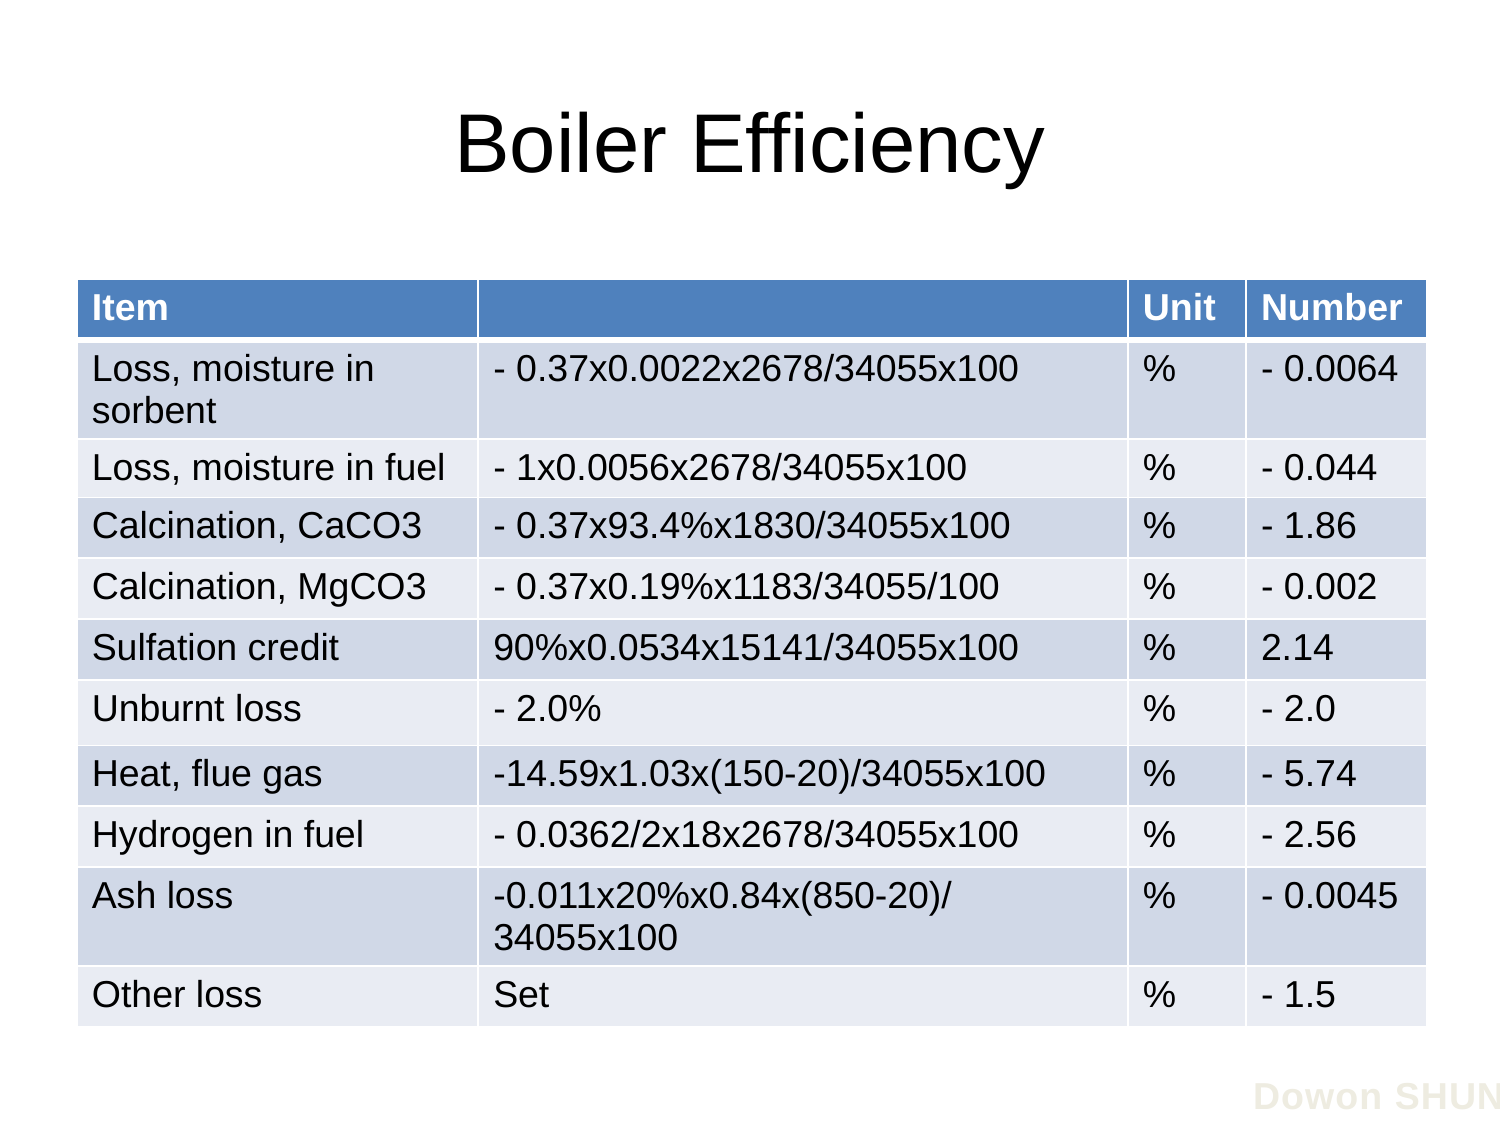

# Boiler Efficiency
| Item |  | Unit | Number |
| --- | --- | --- | --- |
| Loss, moisture in sorbent | - 0.37x0.0022x2678/34055x100 | % | - 0.0064 |
| Loss, moisture in fuel | - 1x0.0056x2678/34055x100 | % | - 0.044 |
| Calcination, CaCO3 | - 0.37x93.4%x1830/34055x100 | % | - 1.86 |
| Calcination, MgCO3 | - 0.37x0.19%x1183/34055/100 | % | - 0.002 |
| Sulfation credit | 90%x0.0534x15141/34055x100 | % | 2.14 |
| Unburnt loss | - 2.0% | % | - 2.0 |
| Heat, flue gas | -14.59x1.03x(150-20)/34055x100 | % | - 5.74 |
| Hydrogen in fuel | - 0.0362/2x18x2678/34055x100 | % | - 2.56 |
| Ash loss | -0.011x20%x0.84x(850-20)/34055x100 | % | - 0.0045 |
| Other loss | Set | % | - 1.5 |